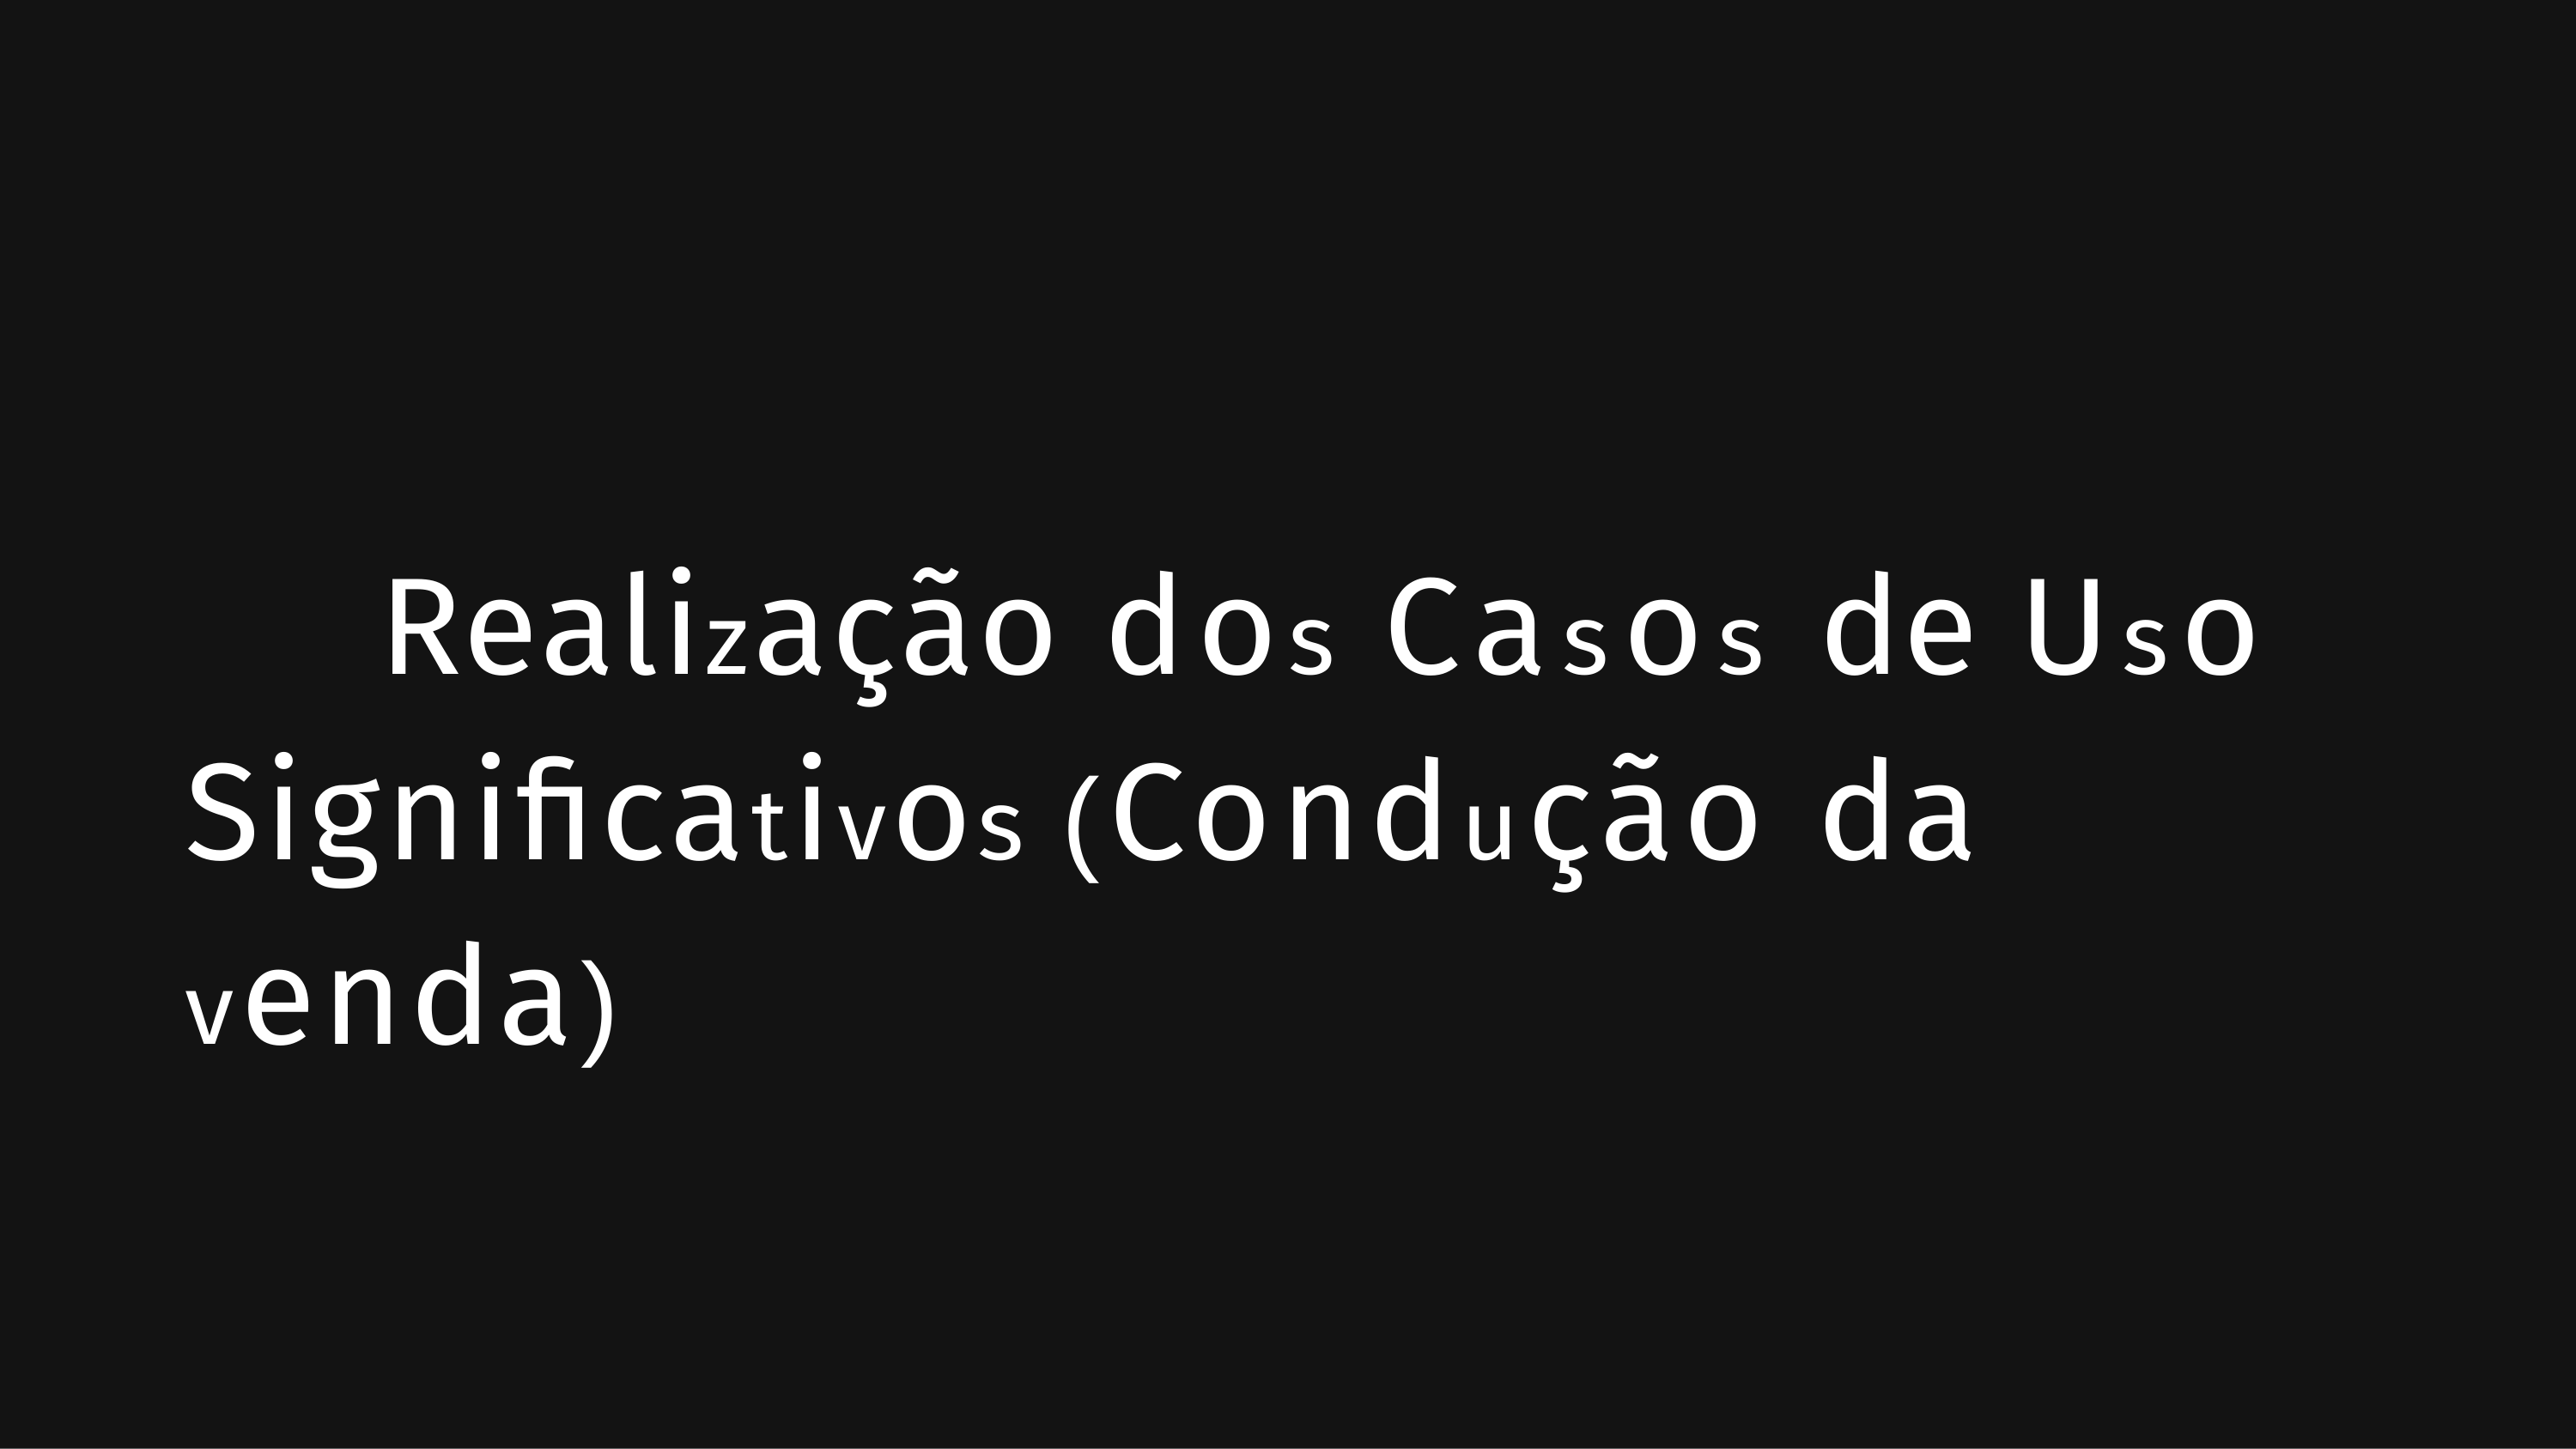

# Realização dos Casos de Uso  Significativos (Condução da venda)